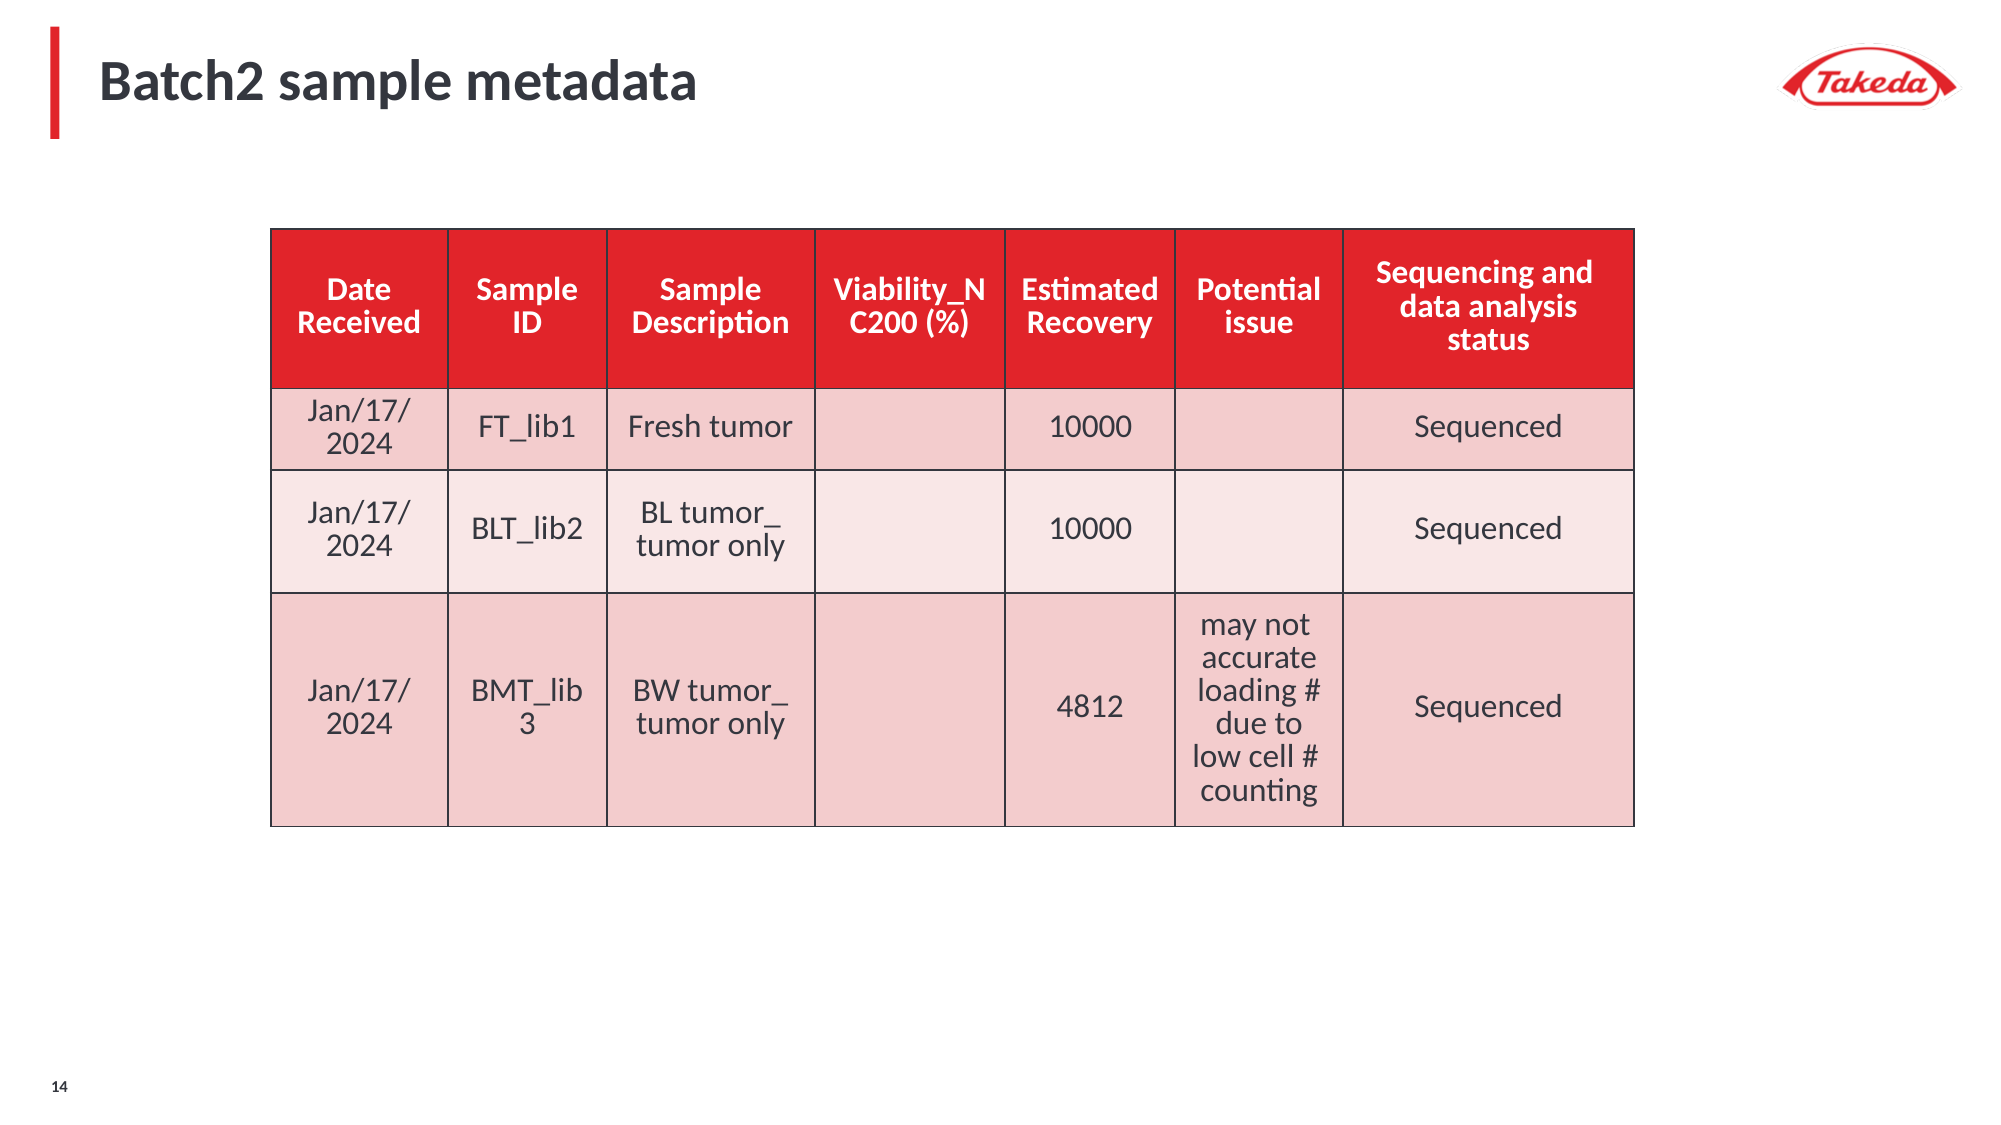

# Batch2 sample metadata
| Date Received | Sample ID | Sample Description | Viability\_NC200 (%) | Estimated Recovery | Potential issue | Sequencing and data analysis status |
| --- | --- | --- | --- | --- | --- | --- |
| Jan/17/ 2024 | FT\_lib1 | Fresh tumor |  | 10000 |  | Sequenced |
| Jan/17/ 2024 | BLT\_lib2 | BL tumor\_ tumor only |  | 10000 |  | Sequenced |
| Jan/17/ 2024 | BMT\_lib3 | BW tumor\_ tumor only |  | 4812 | may not accurate loading # due to low cell # counting | Sequenced |
14